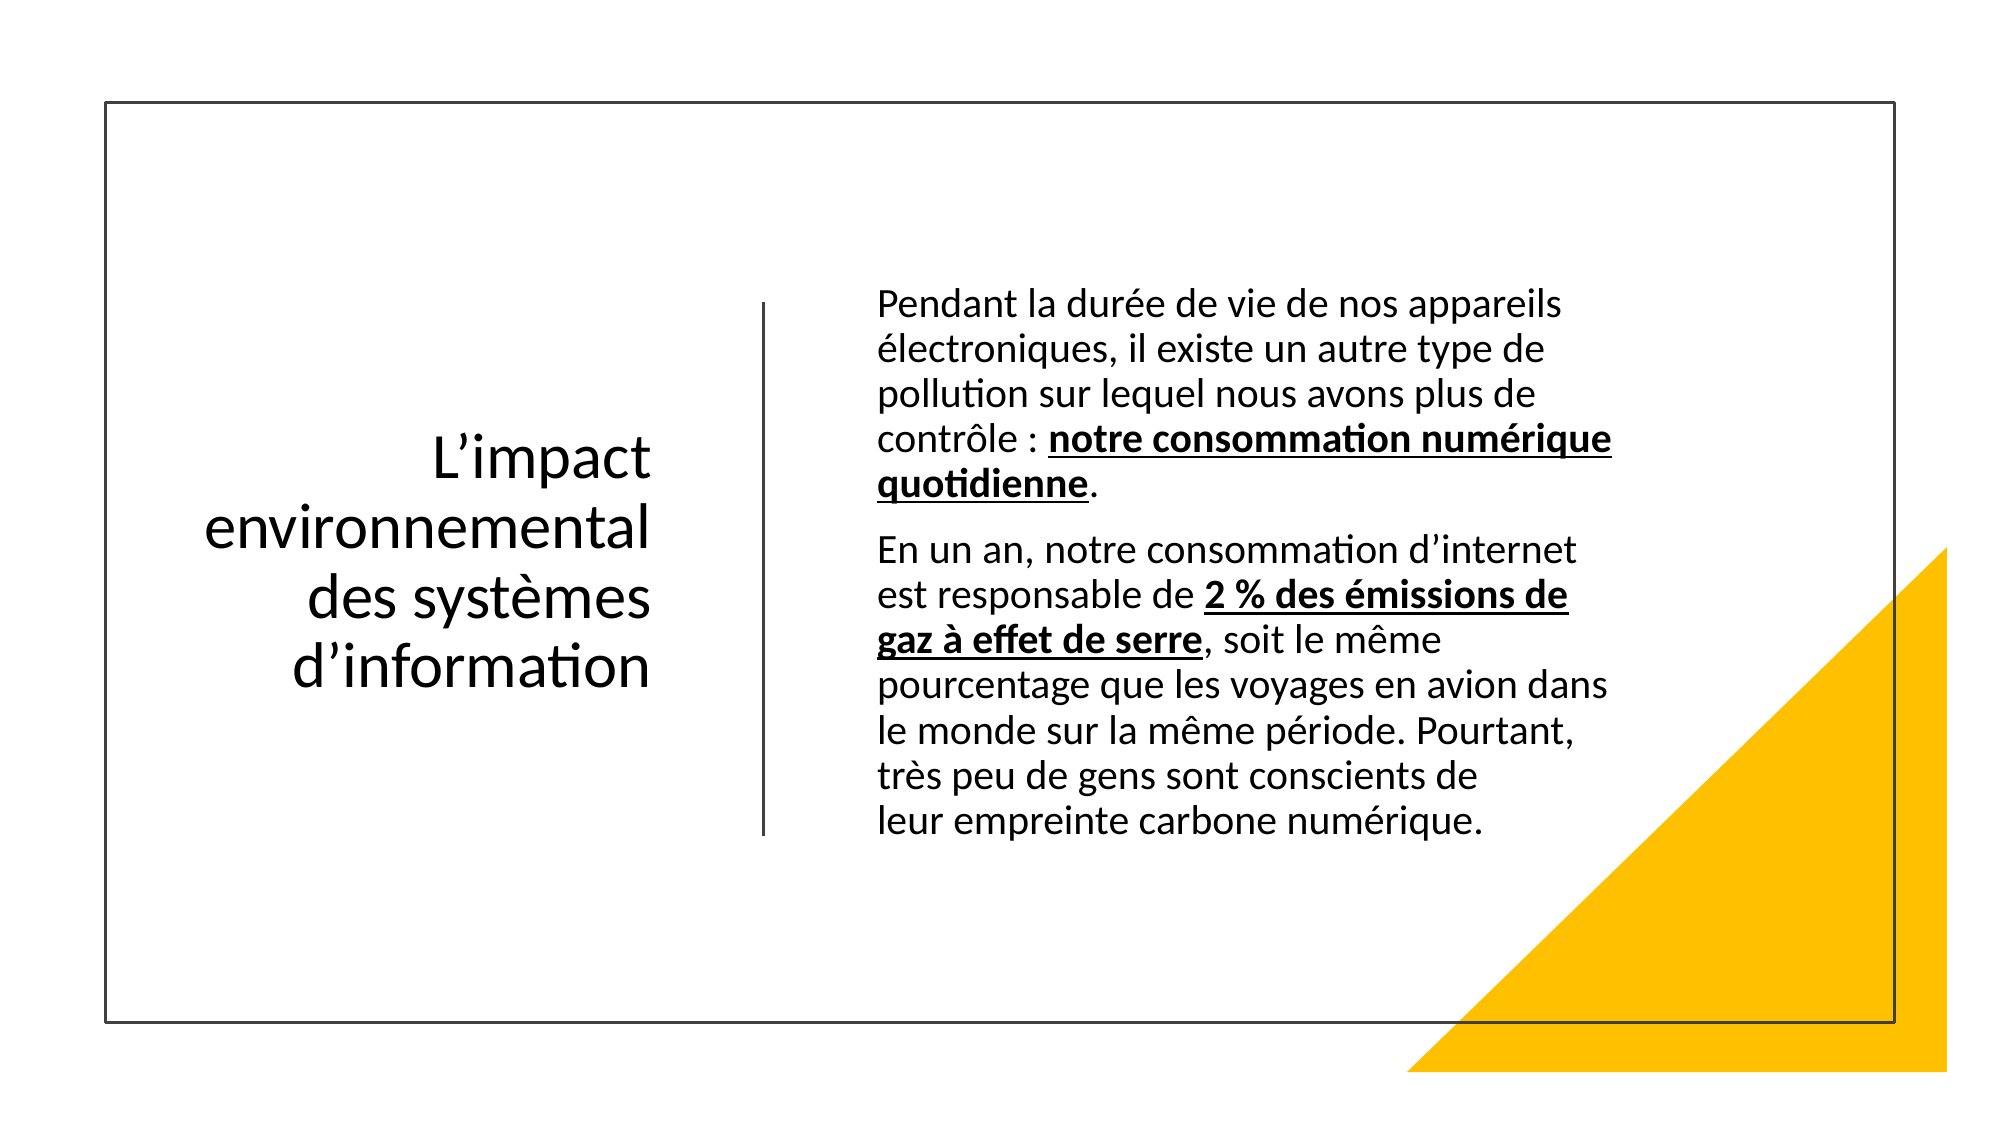

# L’impact environnemental des systèmes d’information
Pendant la durée de vie de nos appareils électroniques, il existe un autre type de pollution sur lequel nous avons plus de contrôle : notre consommation numérique quotidienne.
En un an, notre consommation d’internet est responsable de 2 % des émissions de gaz à effet de serre, soit le même pourcentage que les voyages en avion dans le monde sur la même période. Pourtant, très peu de gens sont conscients de leur empreinte carbone numérique.